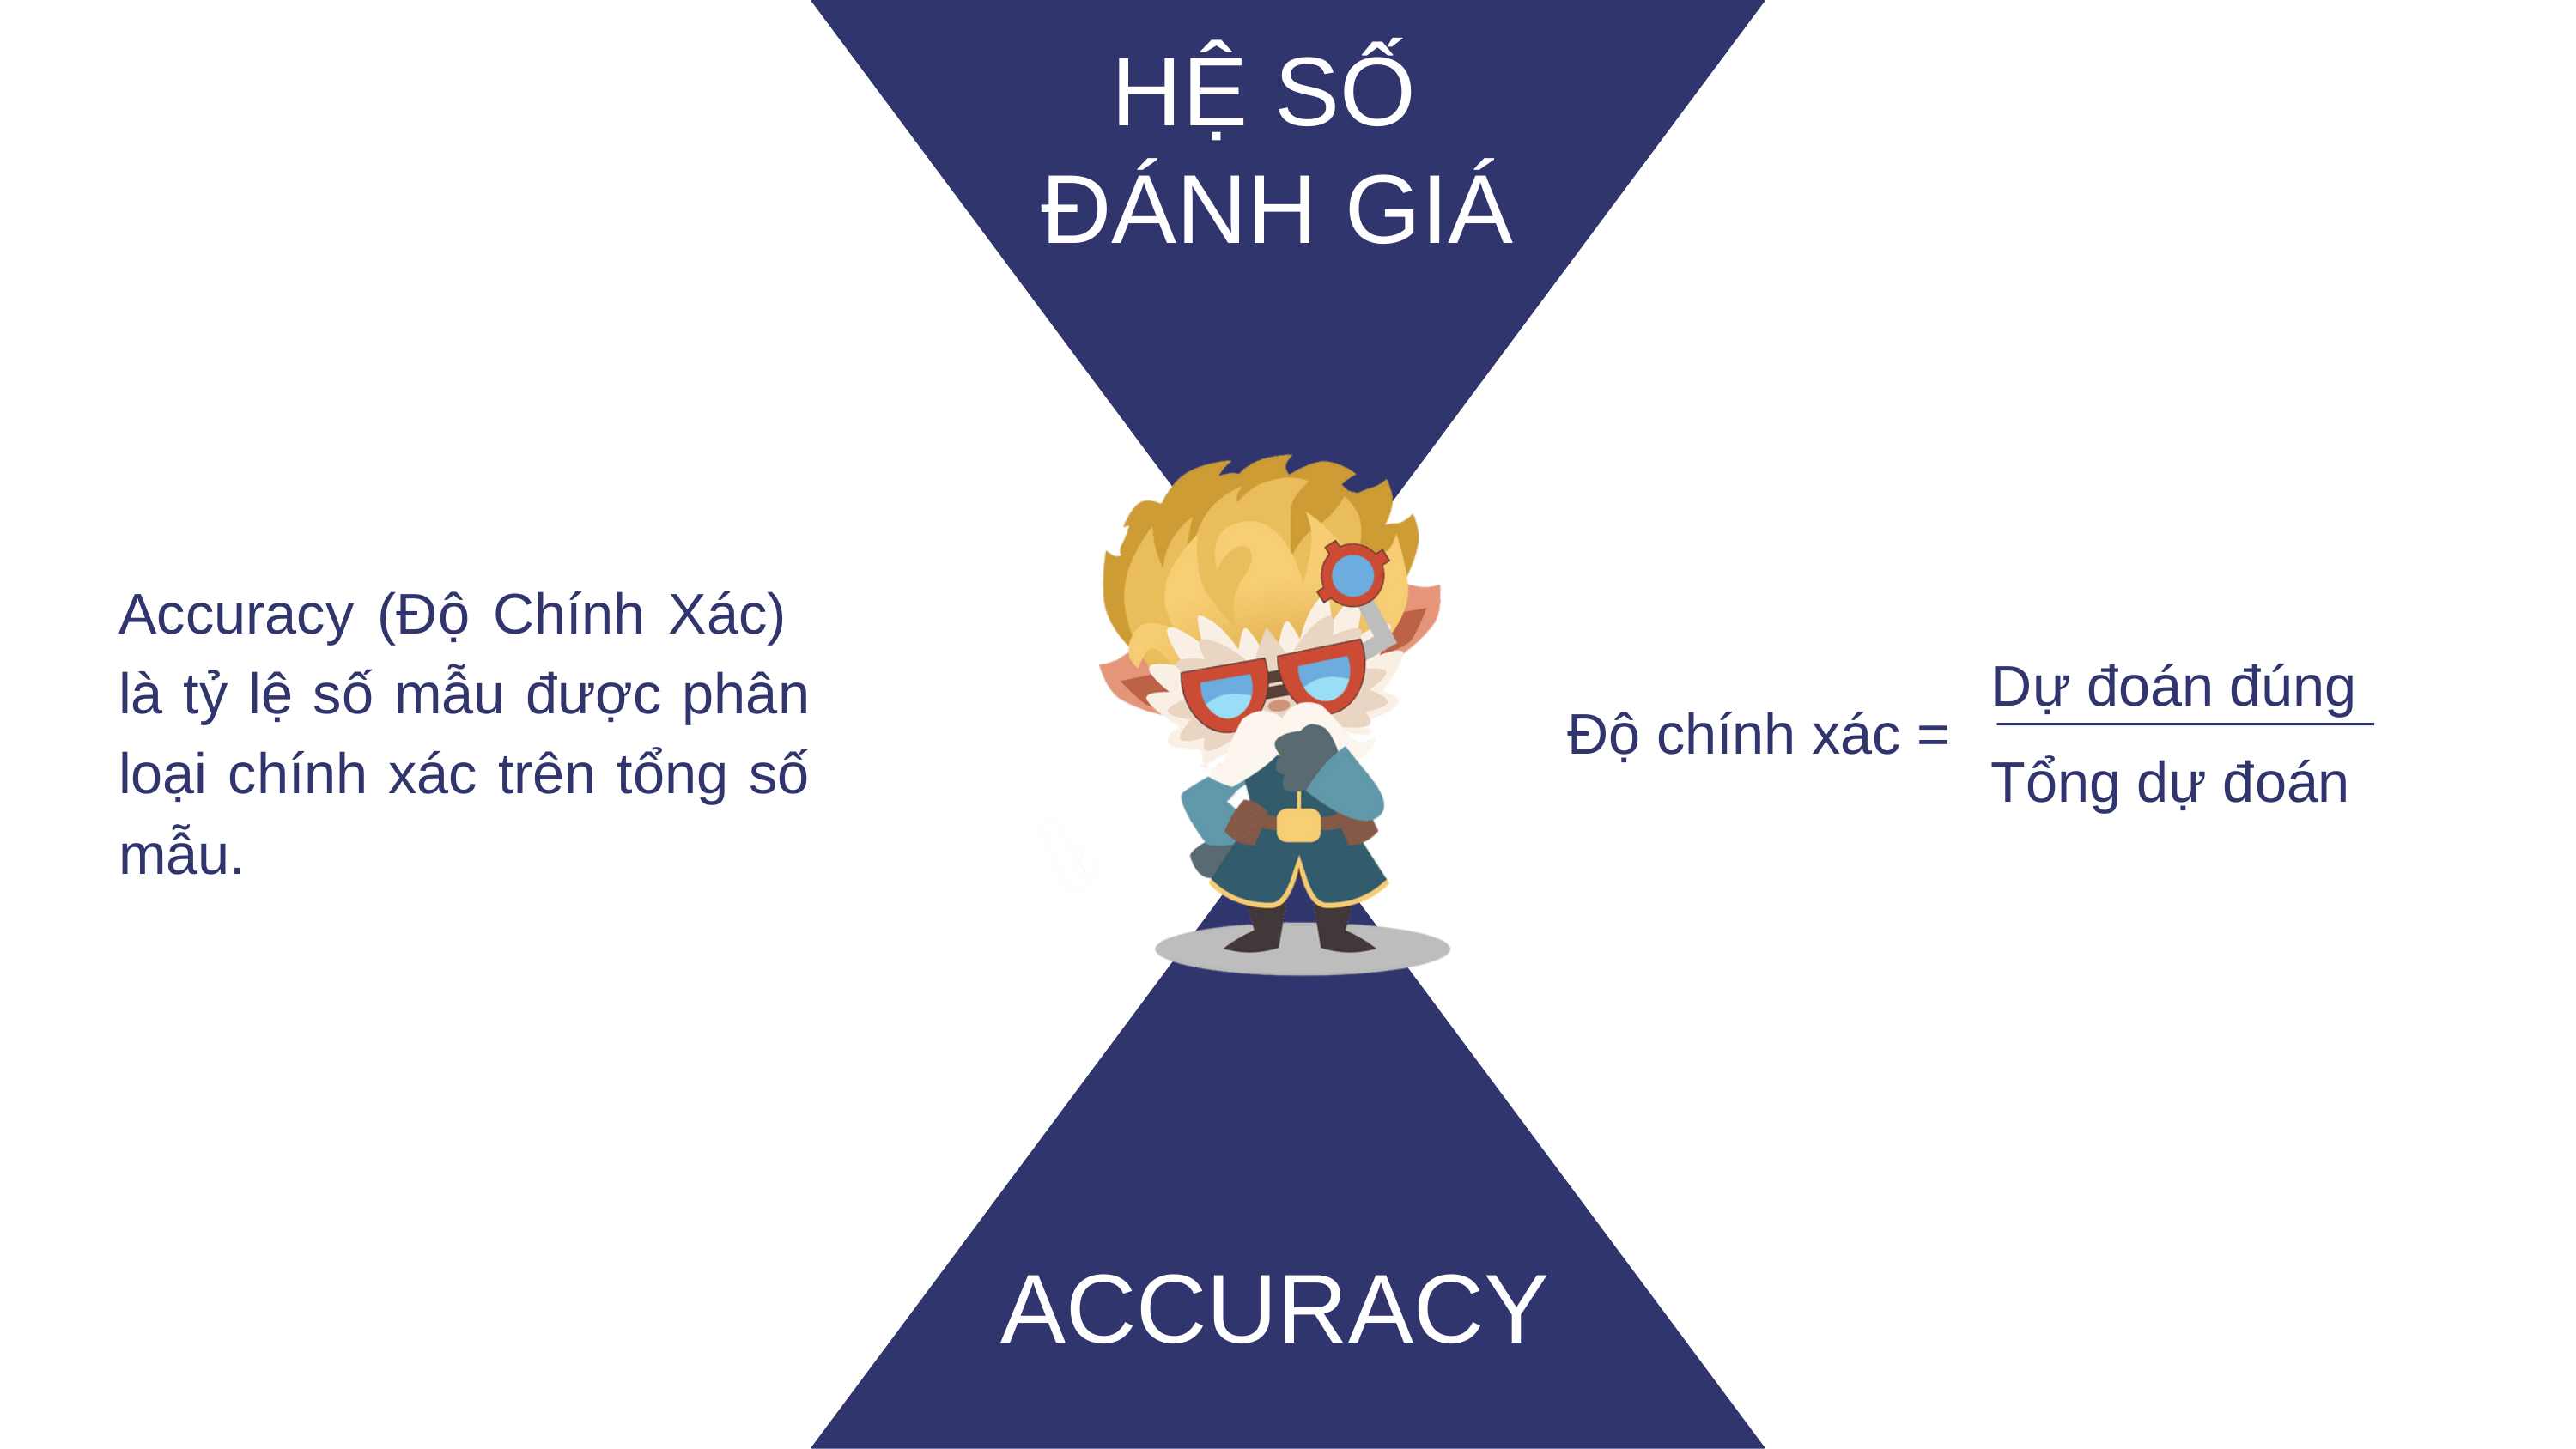

HỆ SỐ
 ĐÁNH GIÁ

Accuracy (Độ Chính Xác)  là tỷ lệ số mẫu được phân loại chính xác trên tổng số mẫu.
Dự đoán đúng
Độ chính xác =

Tổng dự đoán

ACCURACY